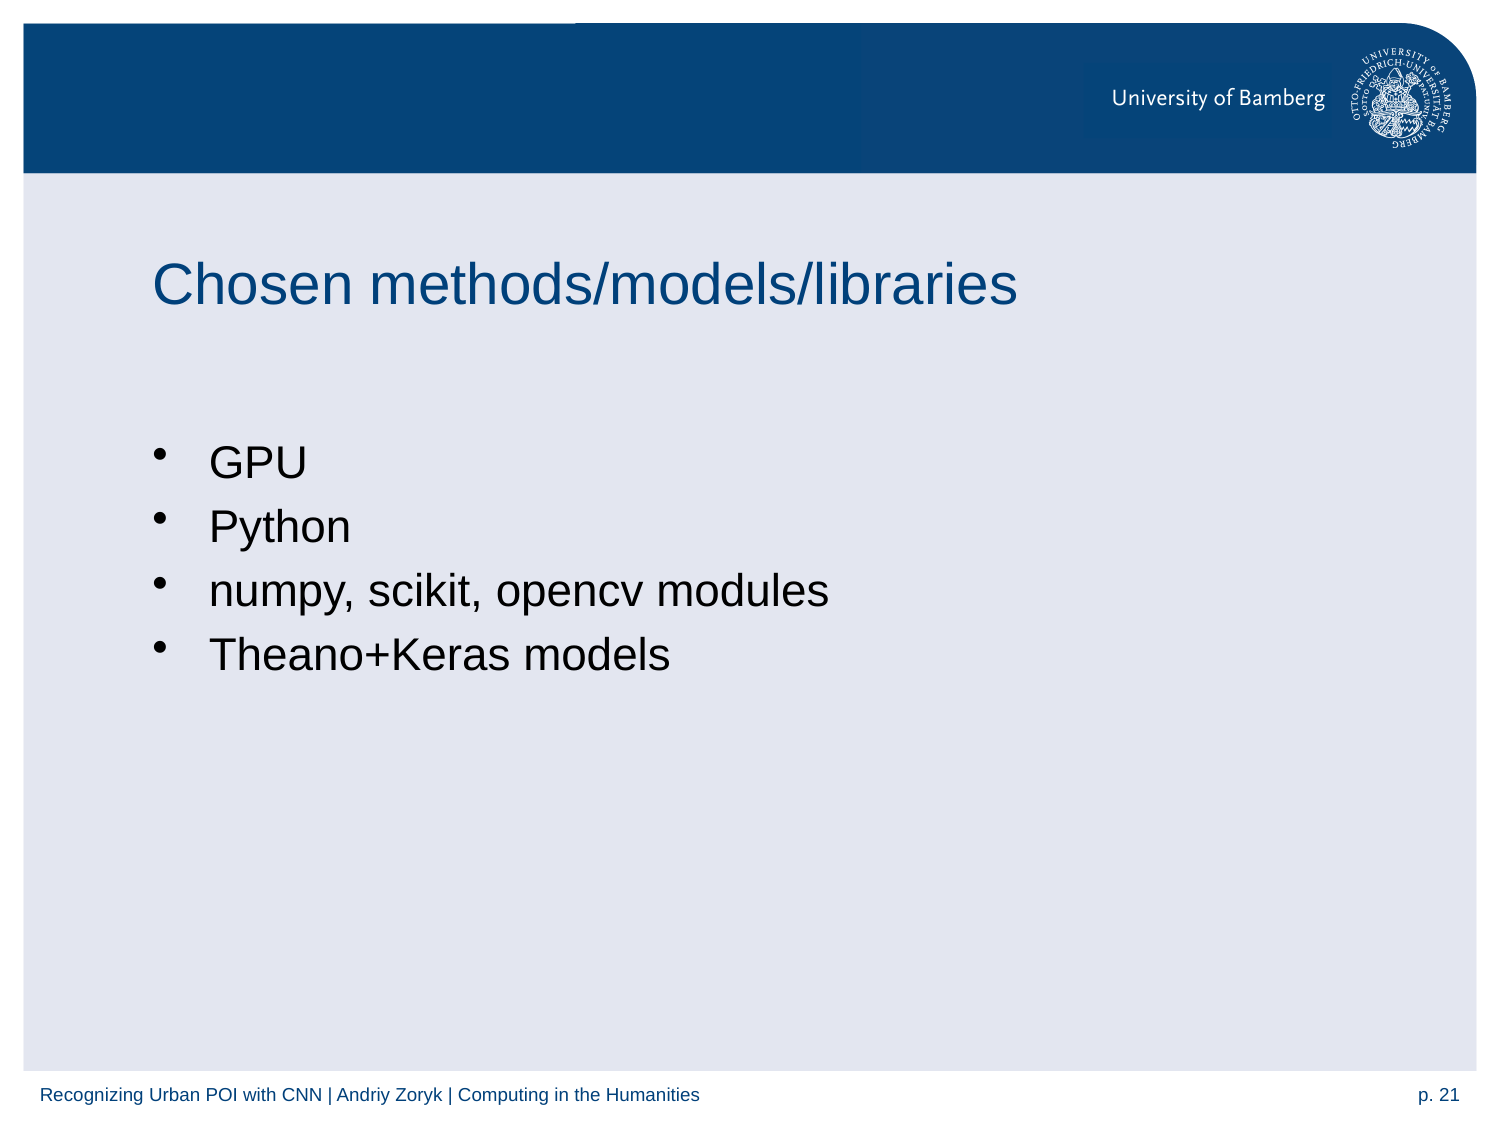

# Chosen methods/models/libraries
GPU
Python
numpy, scikit, opencv modules
Theano+Keras models